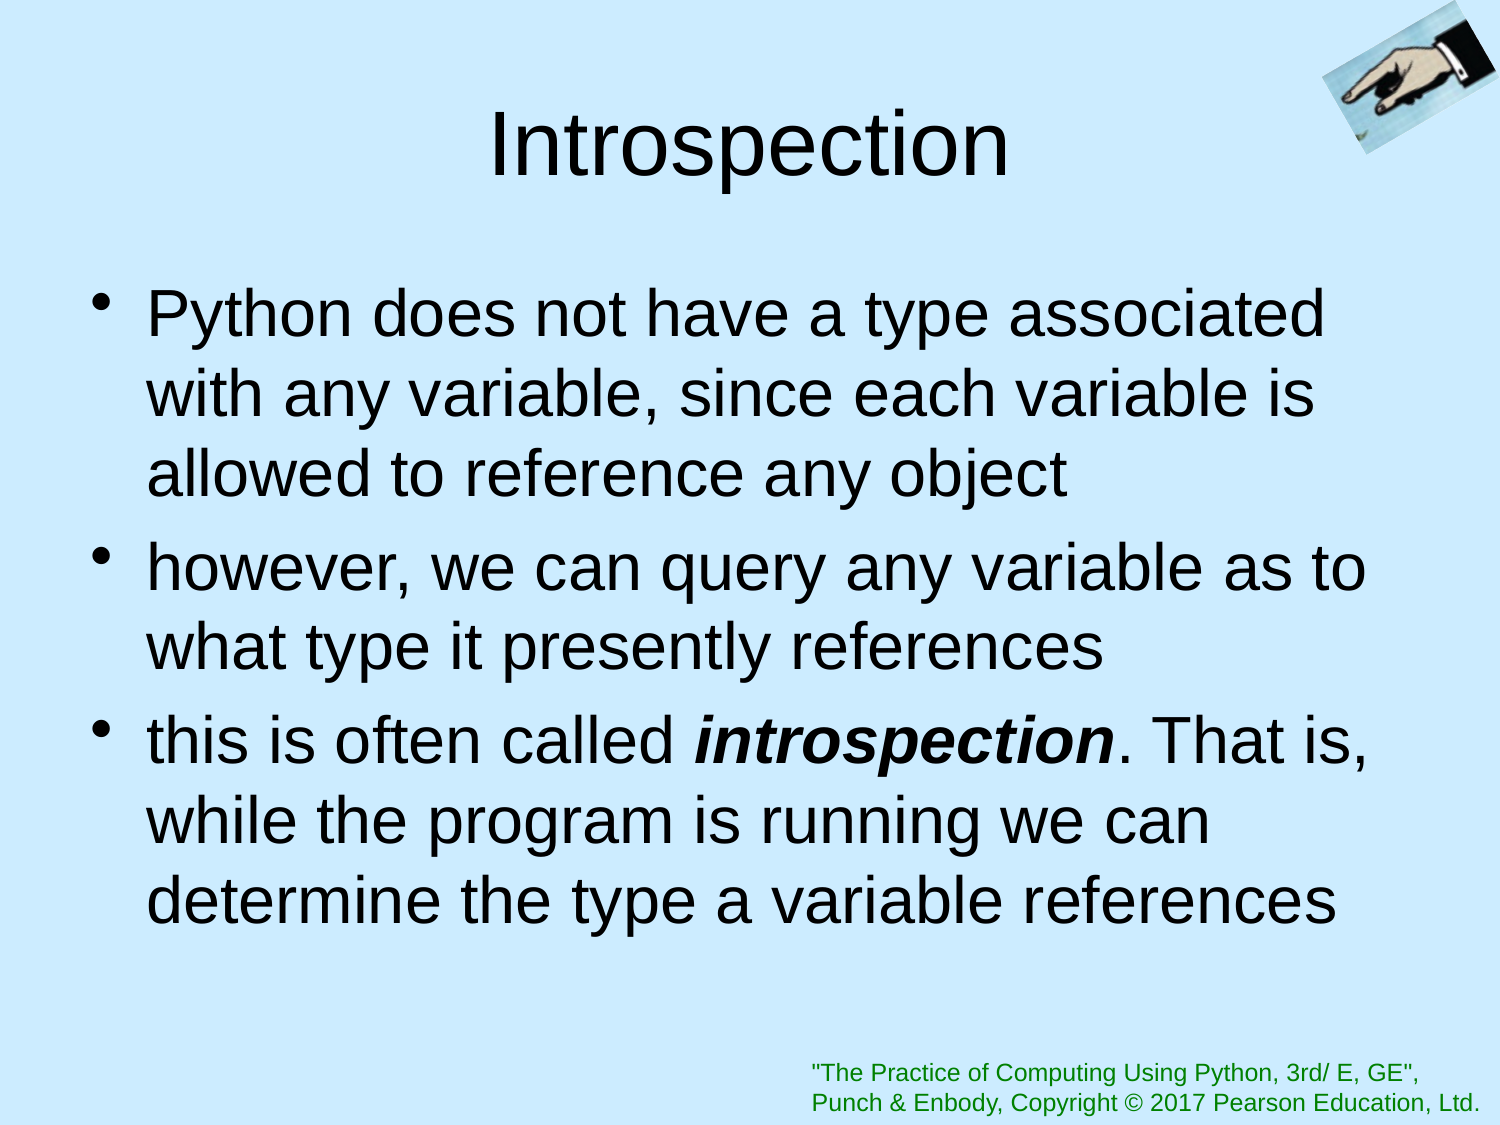

# Introspection
Python does not have a type associated with any variable, since each variable is allowed to reference any object
however, we can query any variable as to what type it presently references
this is often called introspection. That is, while the program is running we can determine the type a variable references